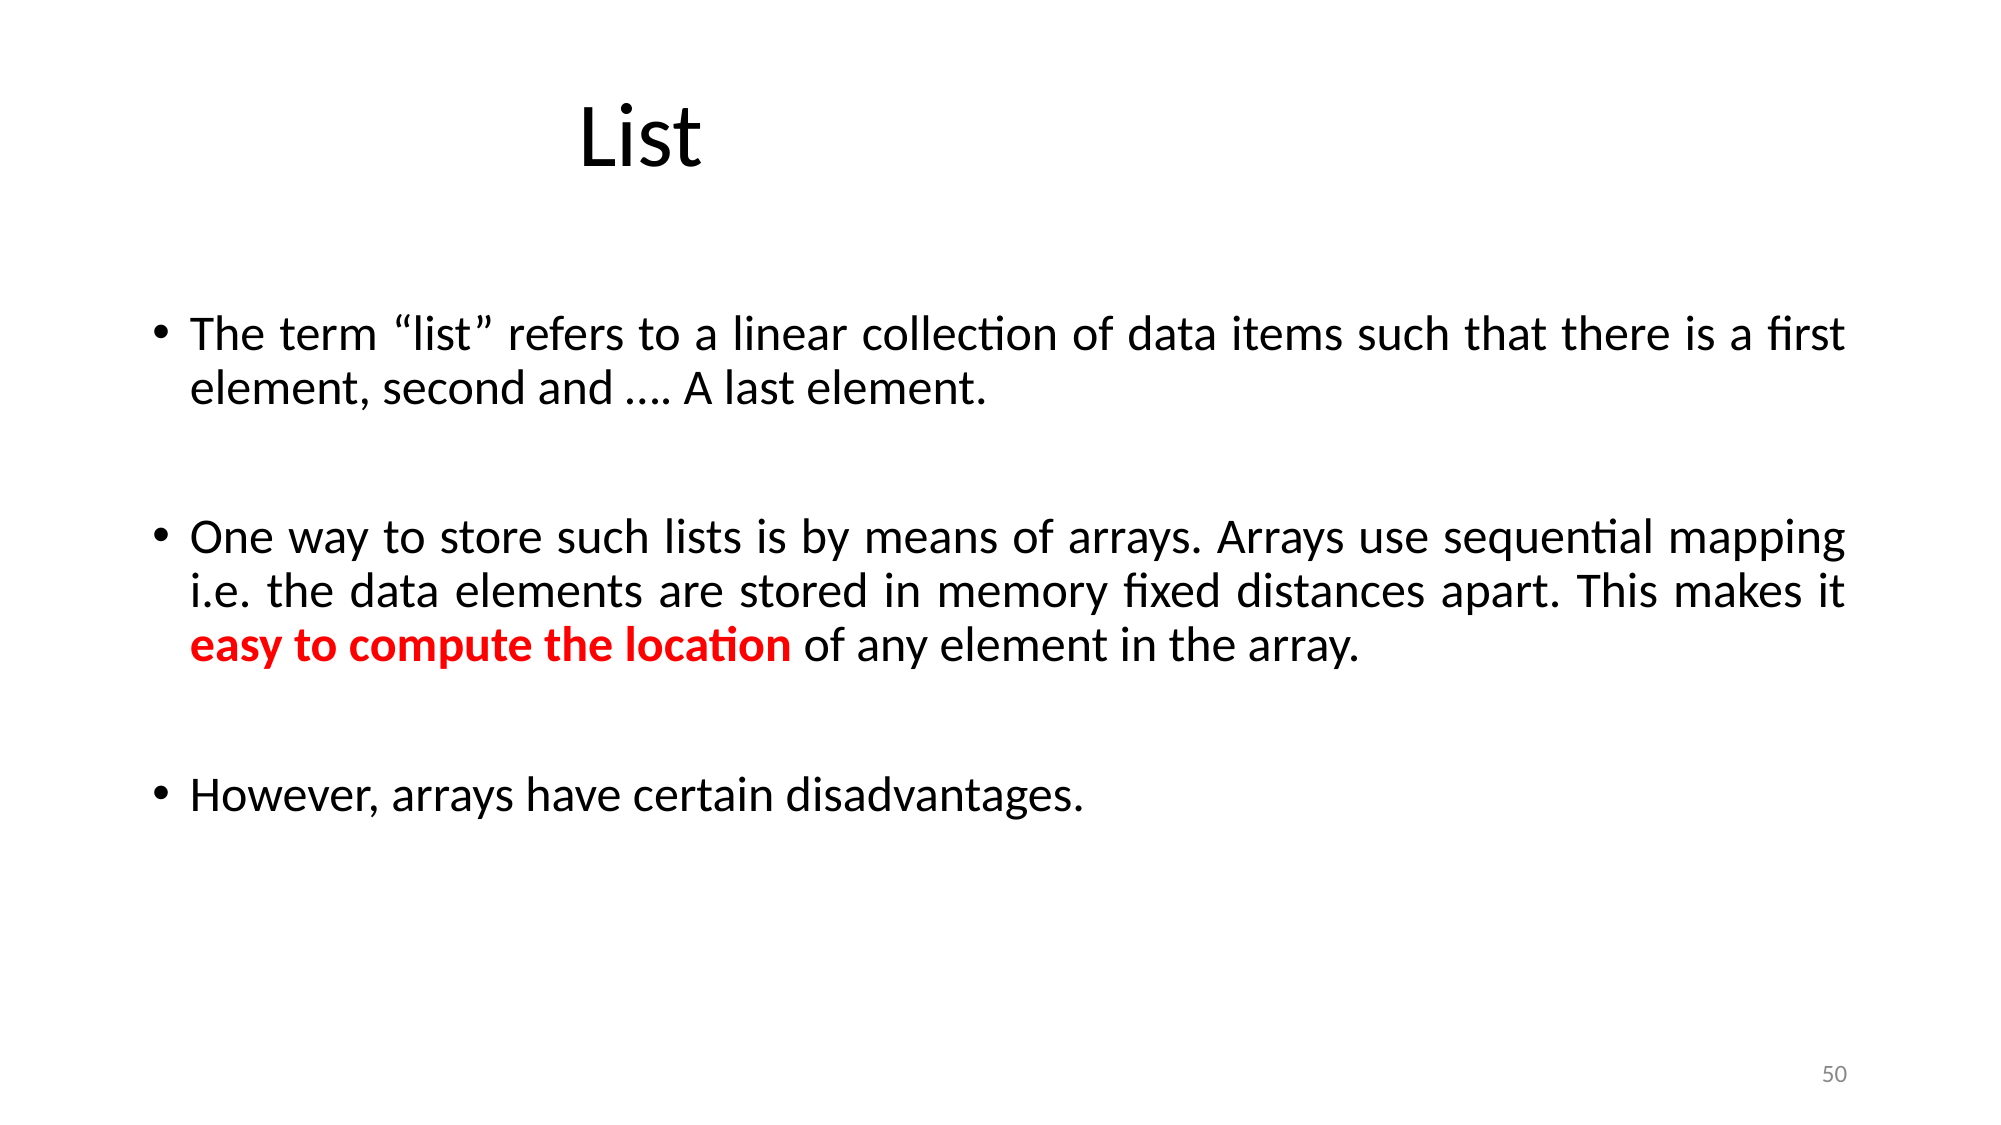

# List
The term “list” refers to a linear collection of data items such that there is a first element, second and …. A last element.

One way to store such lists is by means of arrays. Arrays use sequential mapping i.e. the data elements are stored in memory fixed distances apart. This makes it easy to compute the location of any element in the array.

However, arrays have certain disadvantages.

50